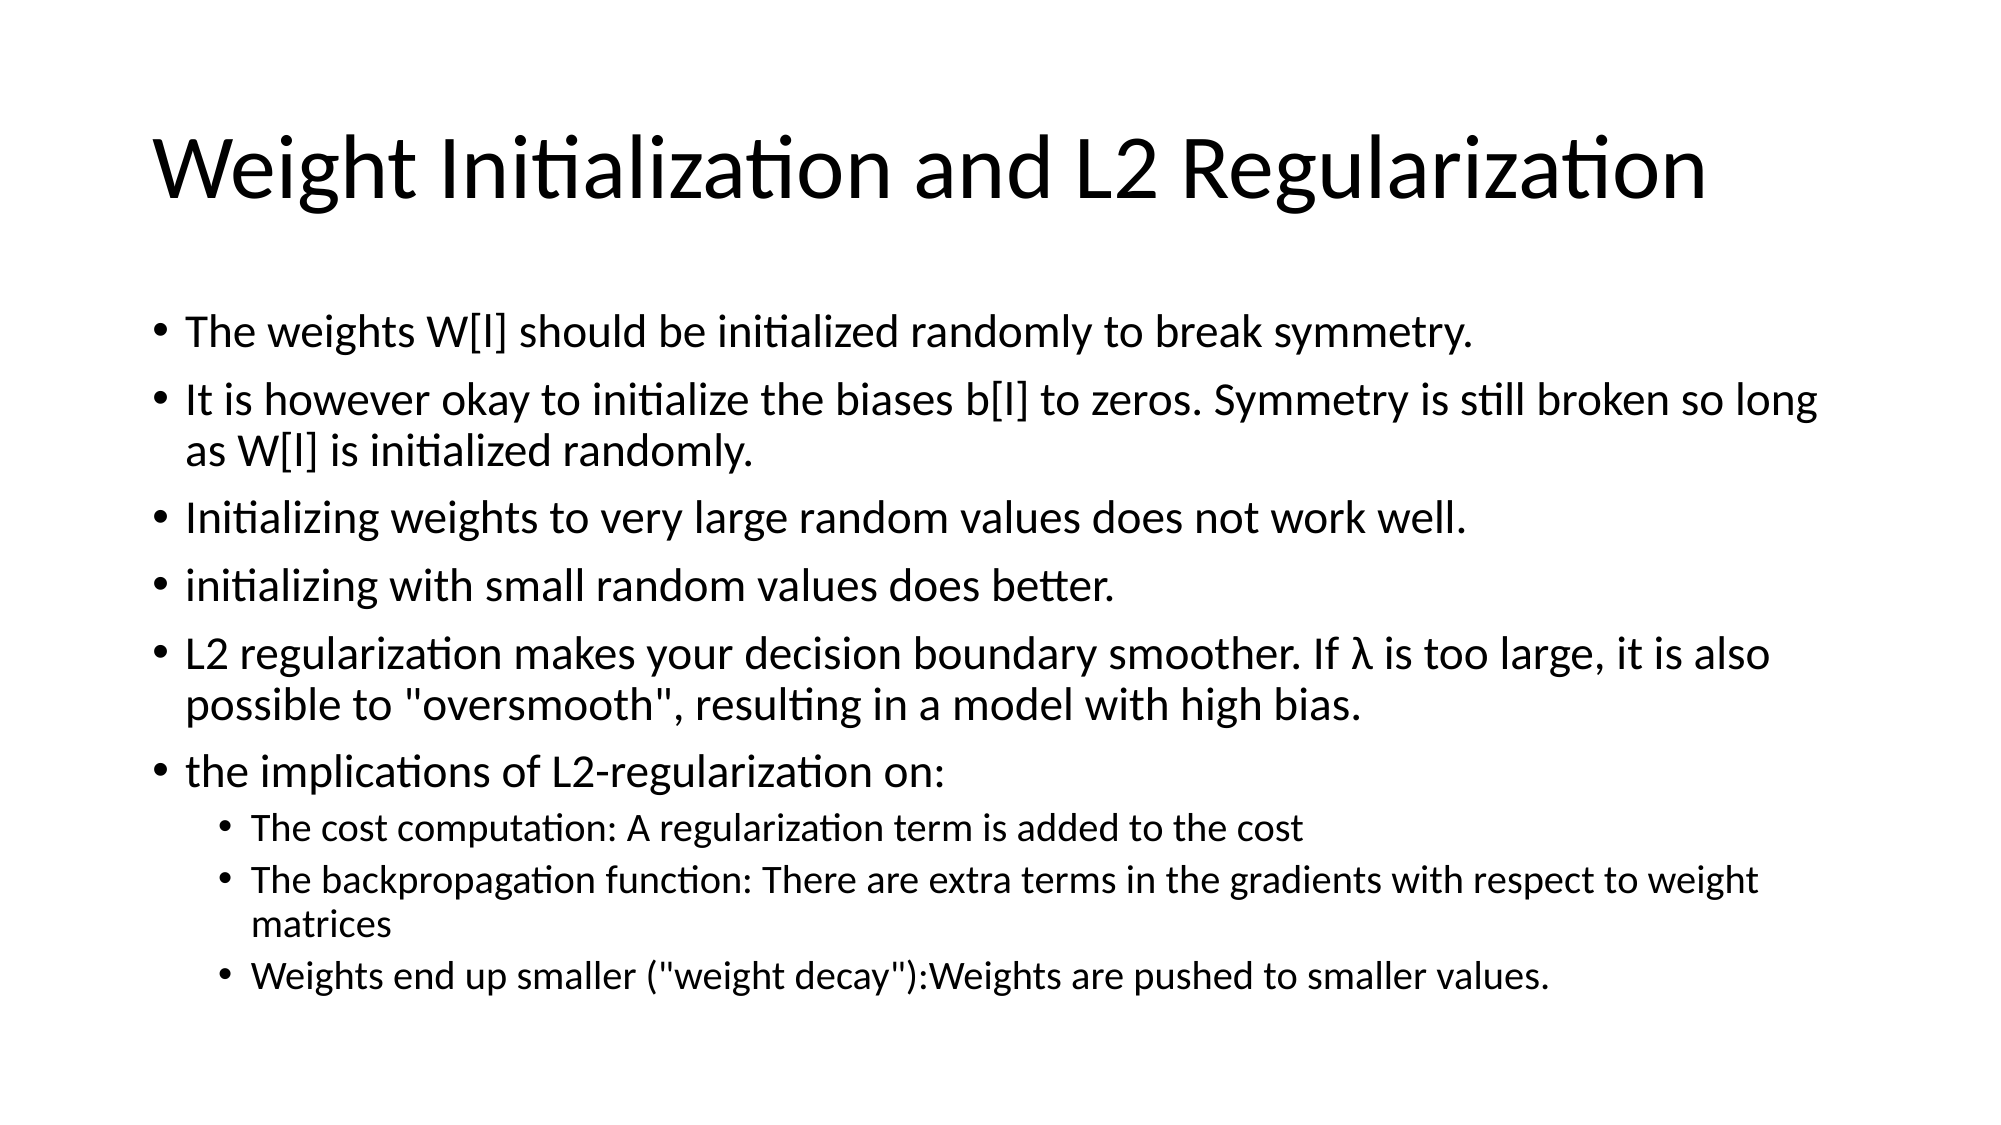

# Weight Initialization and L2 Regularization
The weights W[l] should be initialized randomly to break symmetry.
It is however okay to initialize the biases b[l] to zeros. Symmetry is still broken so long as W[l] is initialized randomly.
Initializing weights to very large random values does not work well.
initializing with small random values does better.
L2 regularization makes your decision boundary smoother. If λ is too large, it is also possible to "oversmooth", resulting in a model with high bias.
the implications of L2-regularization on:
The cost computation: A regularization term is added to the cost
The backpropagation function: There are extra terms in the gradients with respect to weight matrices
Weights end up smaller ("weight decay"):Weights are pushed to smaller values.